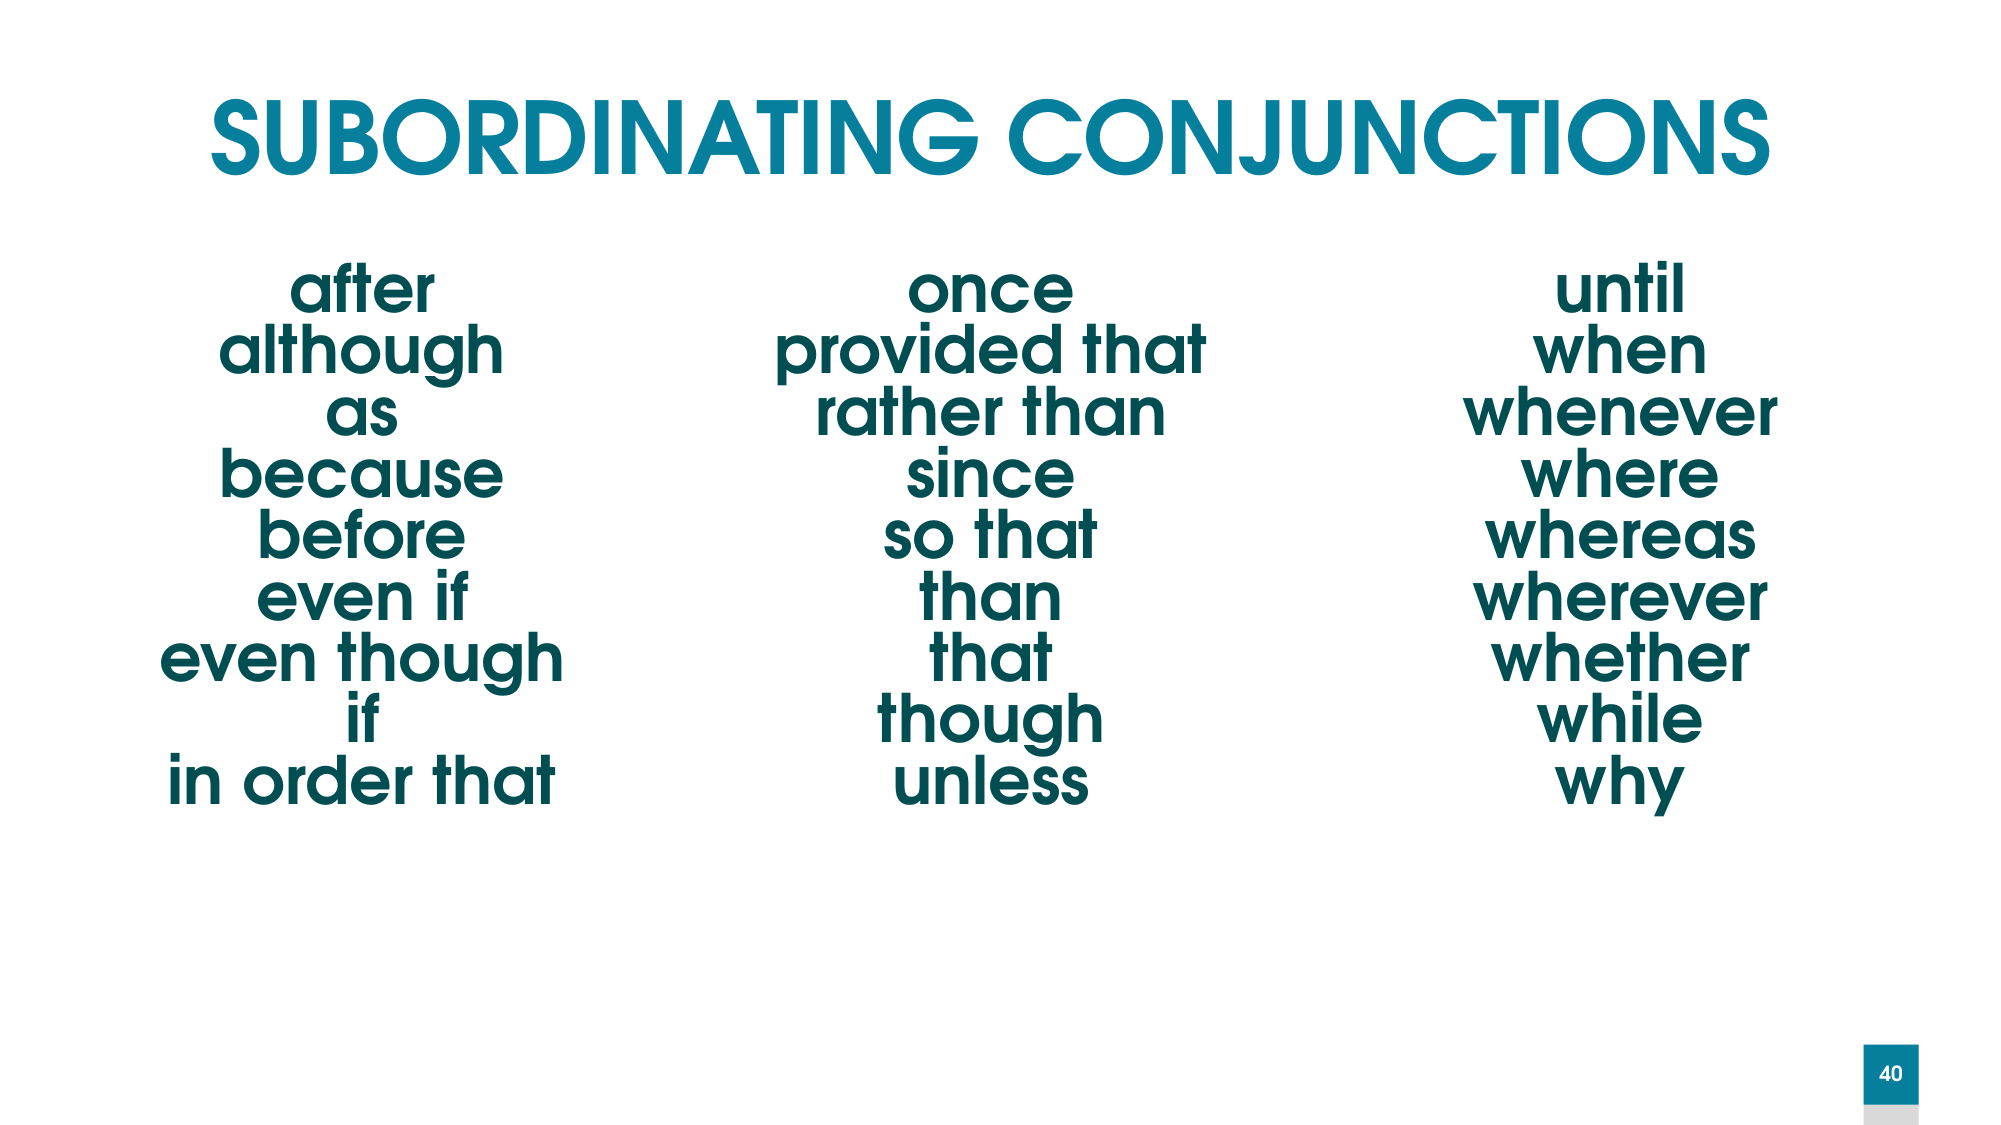

SUBORDINATING CONJUNCTIONS
| after although as because before even if even though if in order that | once provided that rather than since so that than that though unless | until when whenever where whereas wherever whether while why |
| --- | --- | --- |